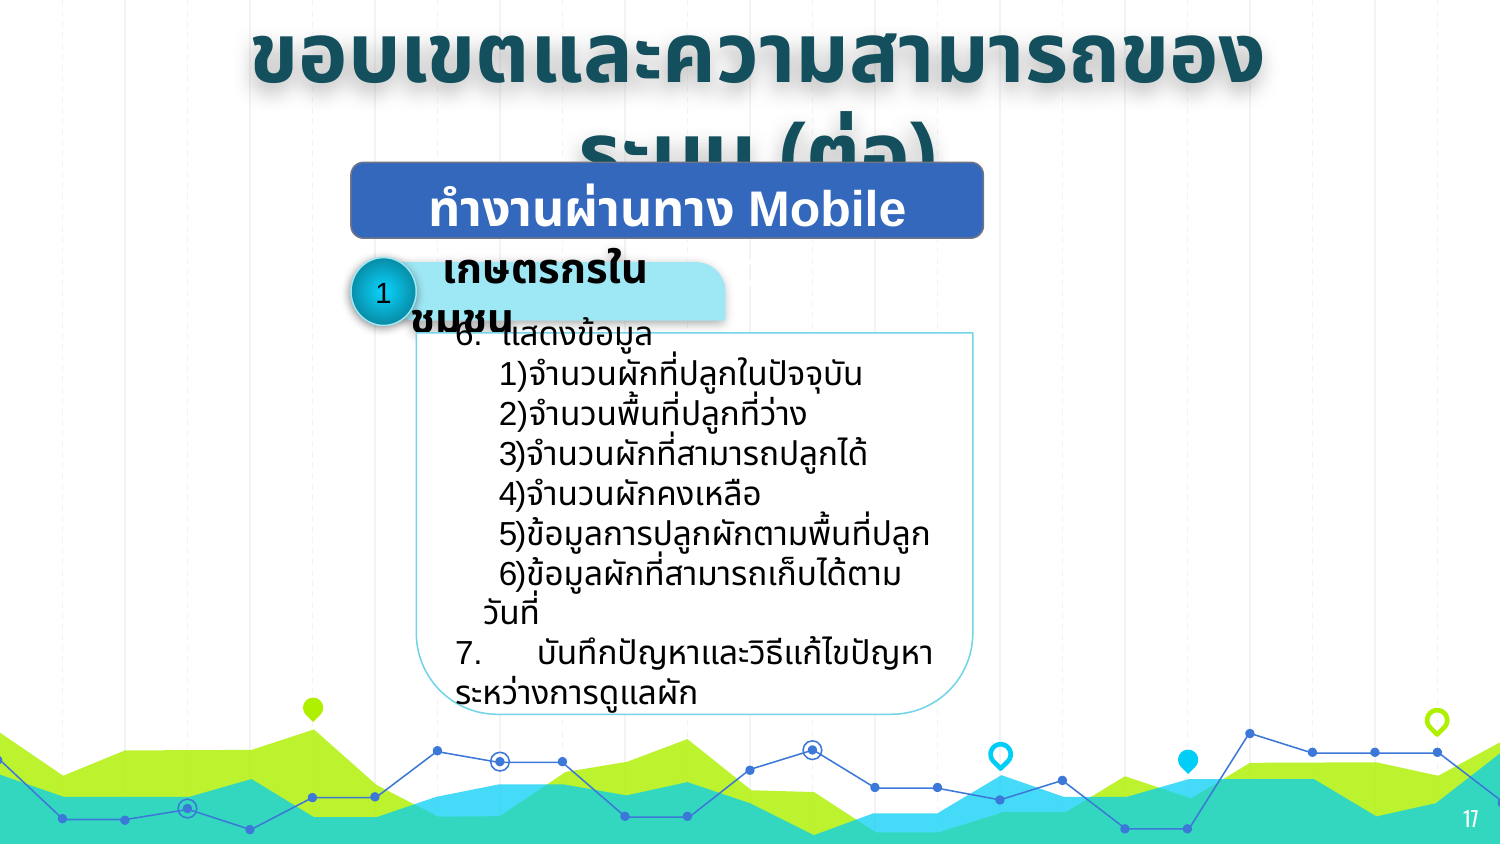

ขอบเขตและความสามารถของระบบ (ต่อ)
ทำงานผ่านทาง Mobile application

1
   เกษตรกรในชุมชน
6.  แสดงข้อมูล
จำนวนผักที่ปลูกในปัจจุบัน
จำนวนพื้นที่ปลูกที่ว่าง
จำนวนผักที่สามารถปลูกได้
จำนวนผักคงเหลือ
ข้อมูลการปลูกผักตามพื้นที่ปลูก
ข้อมูลผักที่สามารถเก็บได้ตามวันที่
7.  บันทึกปัญหาและวิธีแก้ไขปัญหาระหว่างการดูแลผัก
17